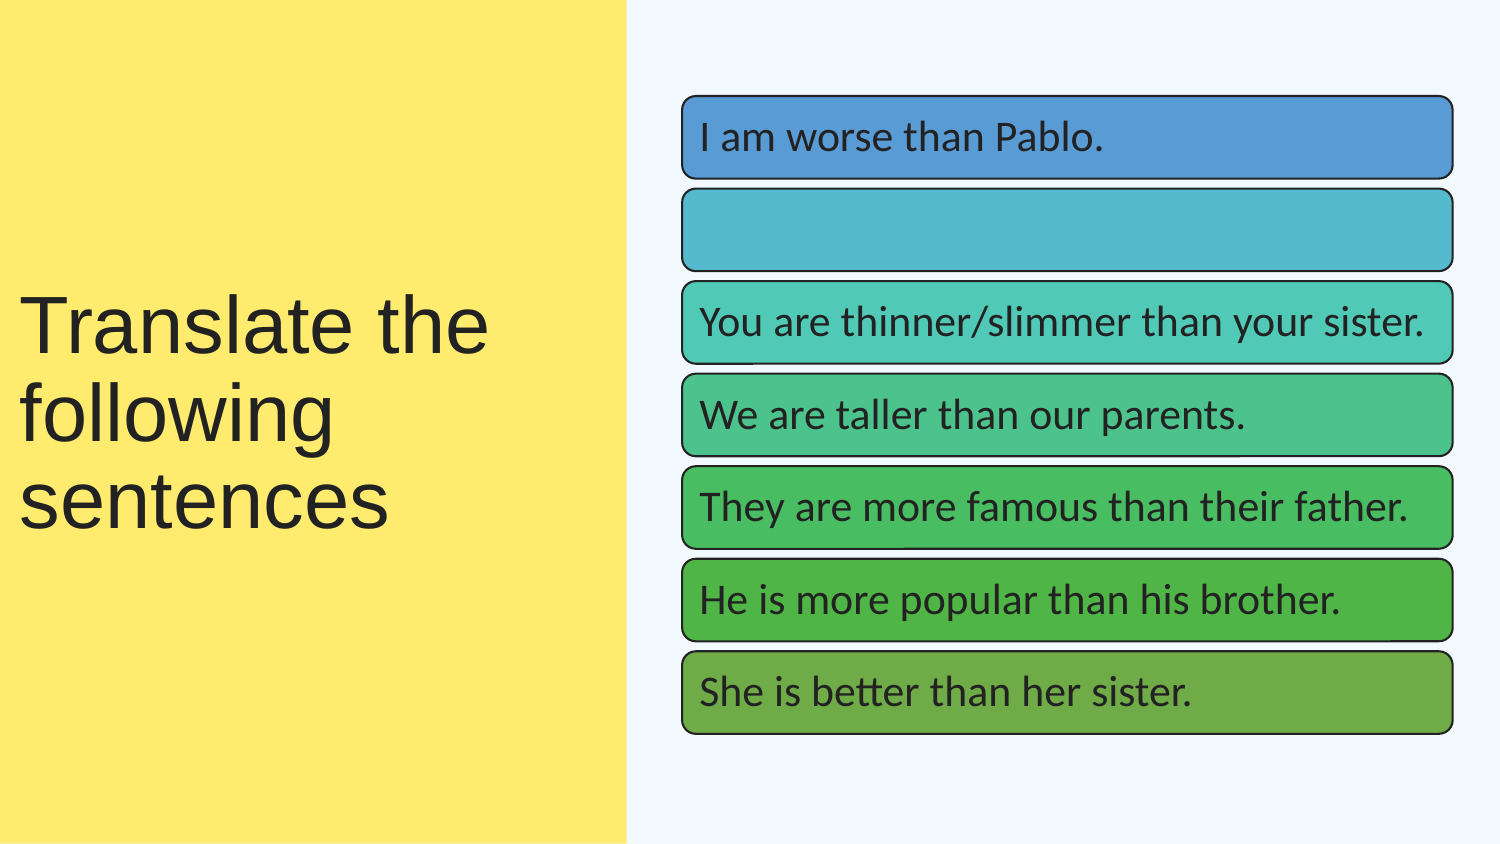

# Translate the following sentences

I am worse than Pablo.

My mother weighs  than my father.

You are thinner/slimmer than your sister.

We are taller than our parents.

They are more famous than their father.

He is more popular than his brother.

She is better than her sister.